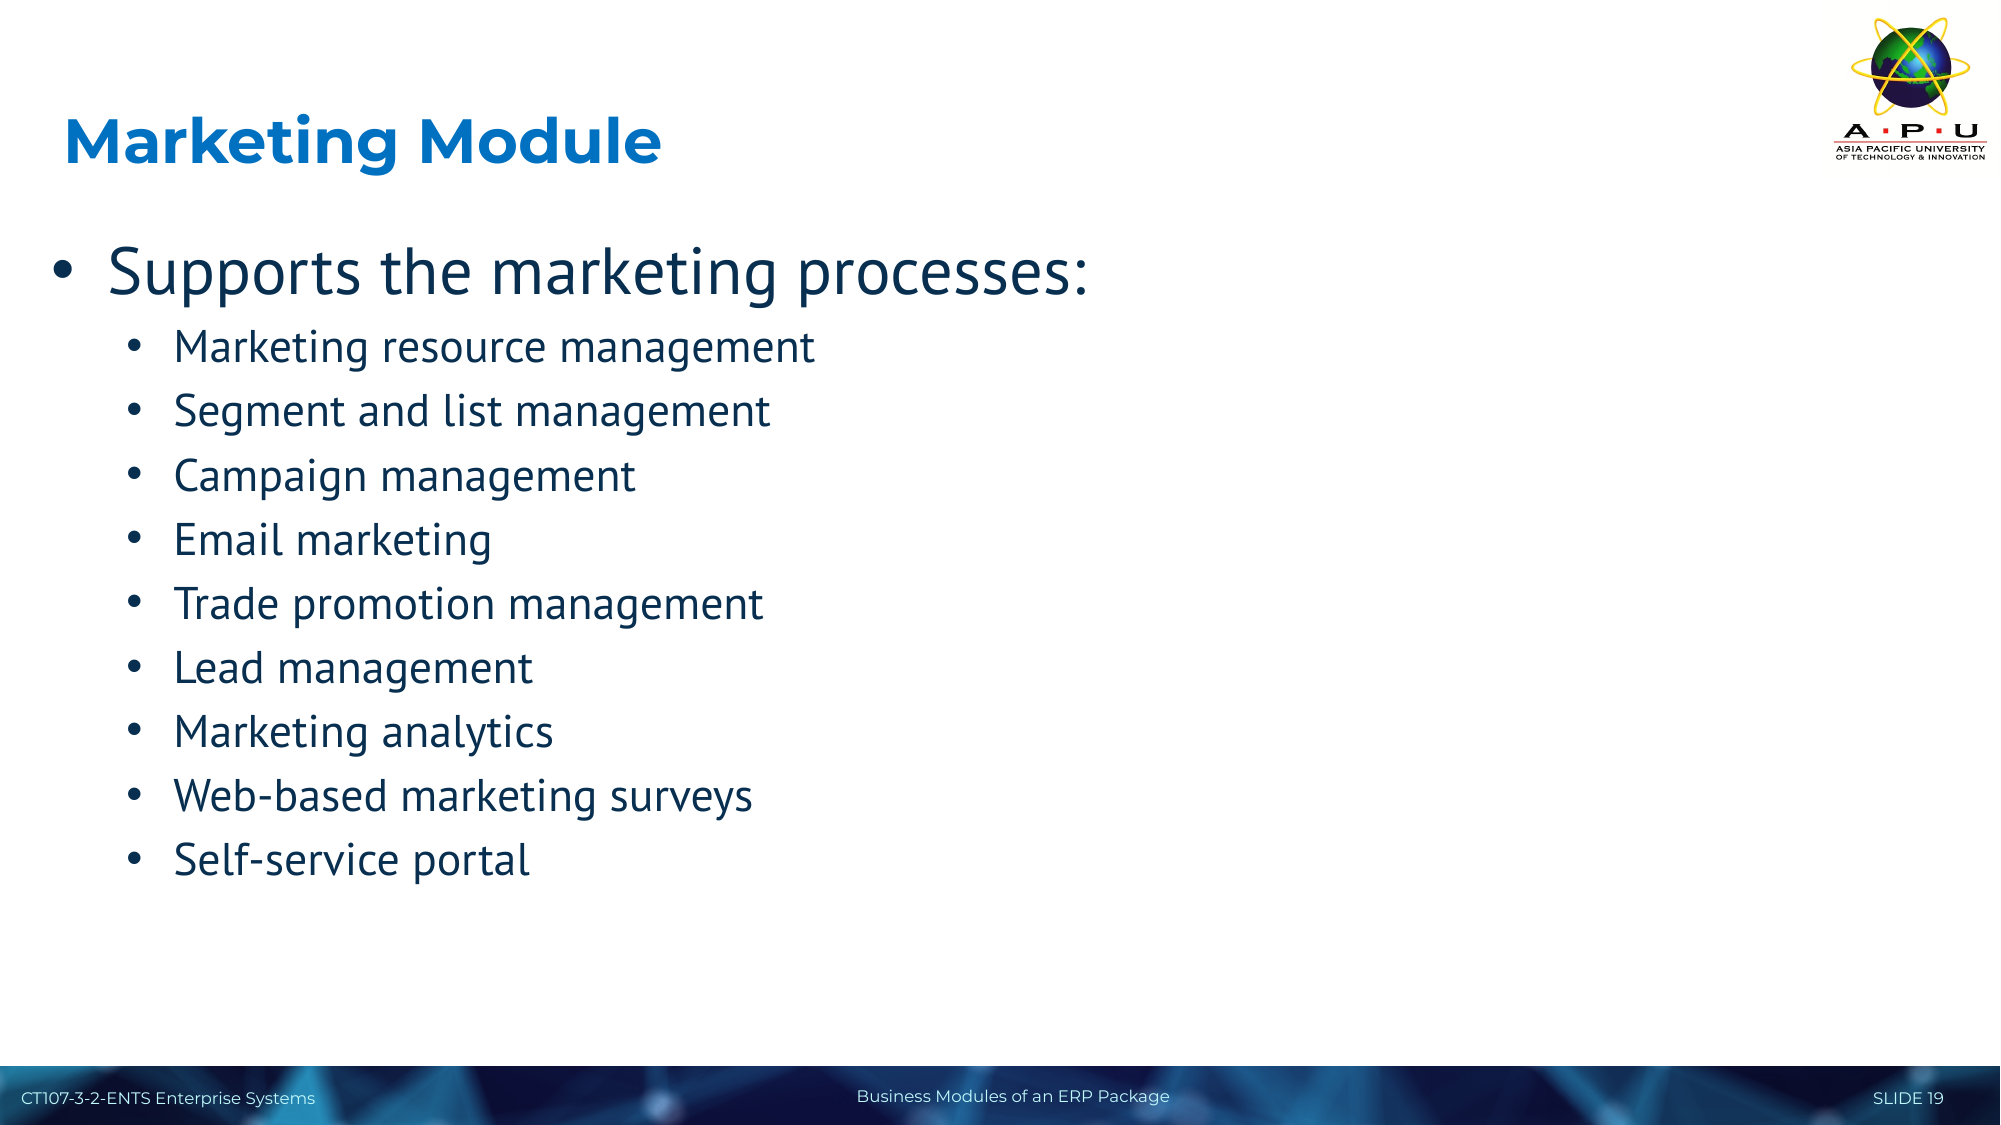

# Marketing Module
Supports the marketing processes:
Marketing resource management
Segment and list management
Campaign management
Email marketing
Trade promotion management
Lead management
Marketing analytics
Web-based marketing surveys
Self-service portal